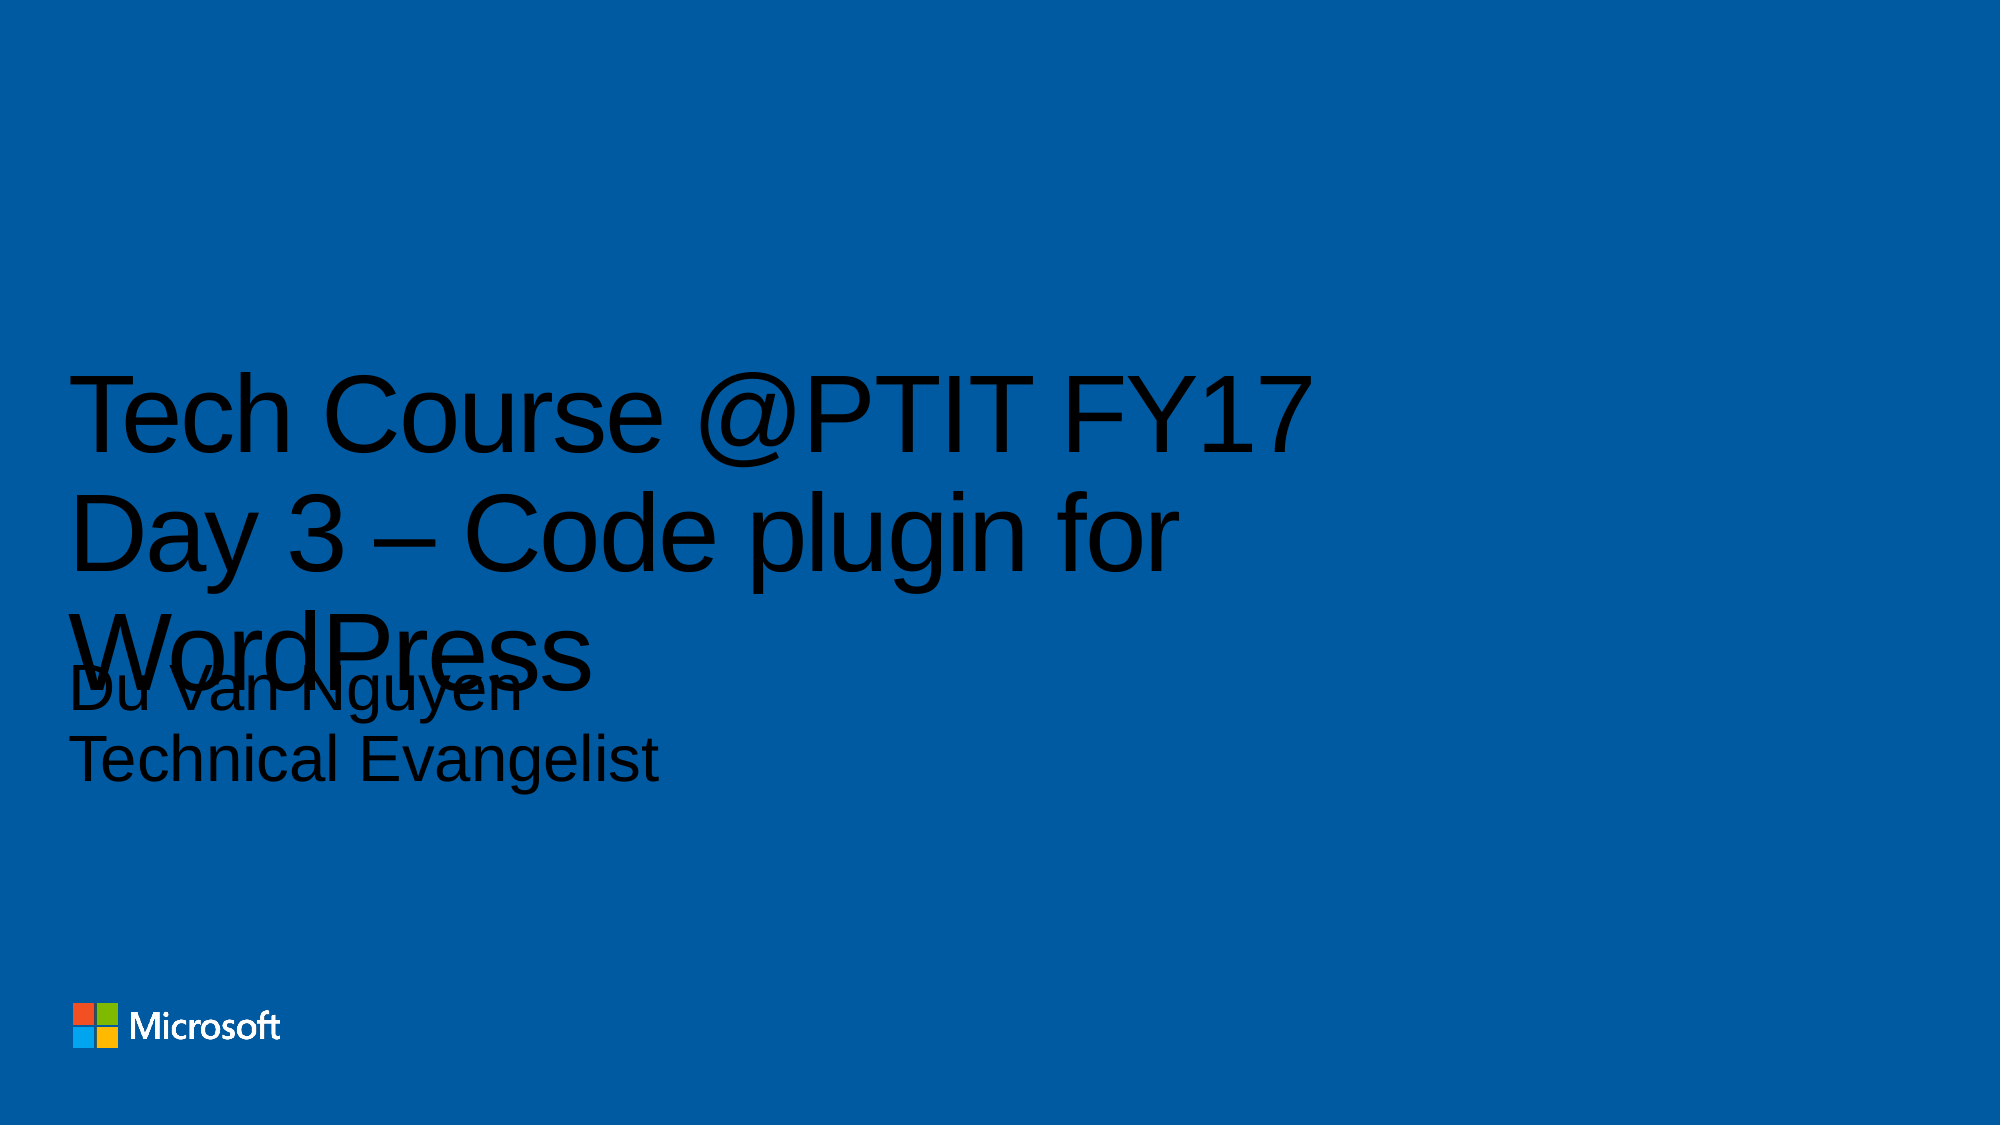

# Tech Course @PTIT FY17 Day 3 – Code plugin for WordPress
Du Van Nguyen
Technical Evangelist